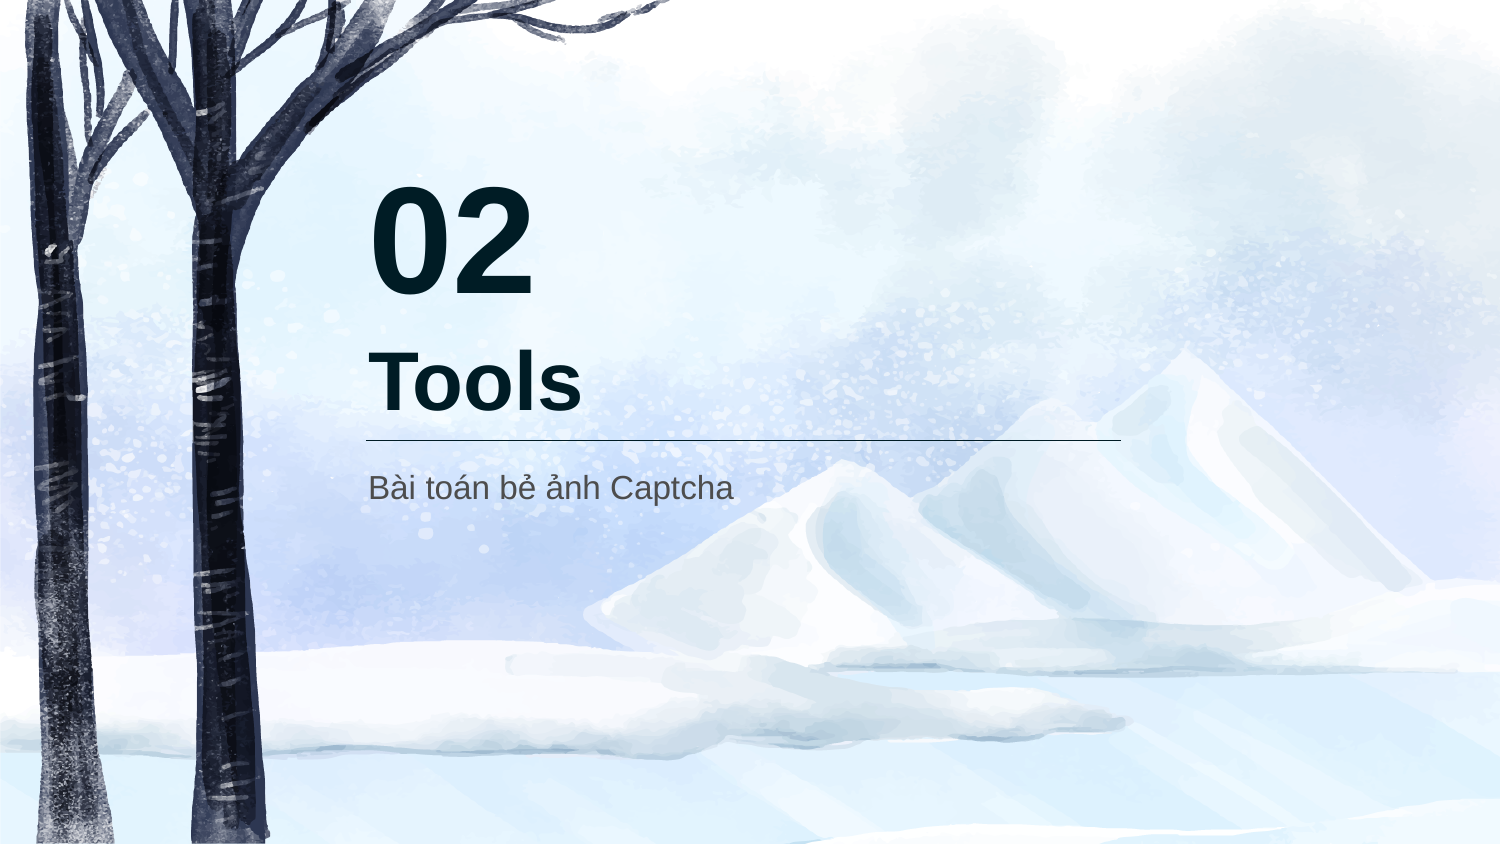

02
# Tools
Bài toán bẻ ảnh Captcha